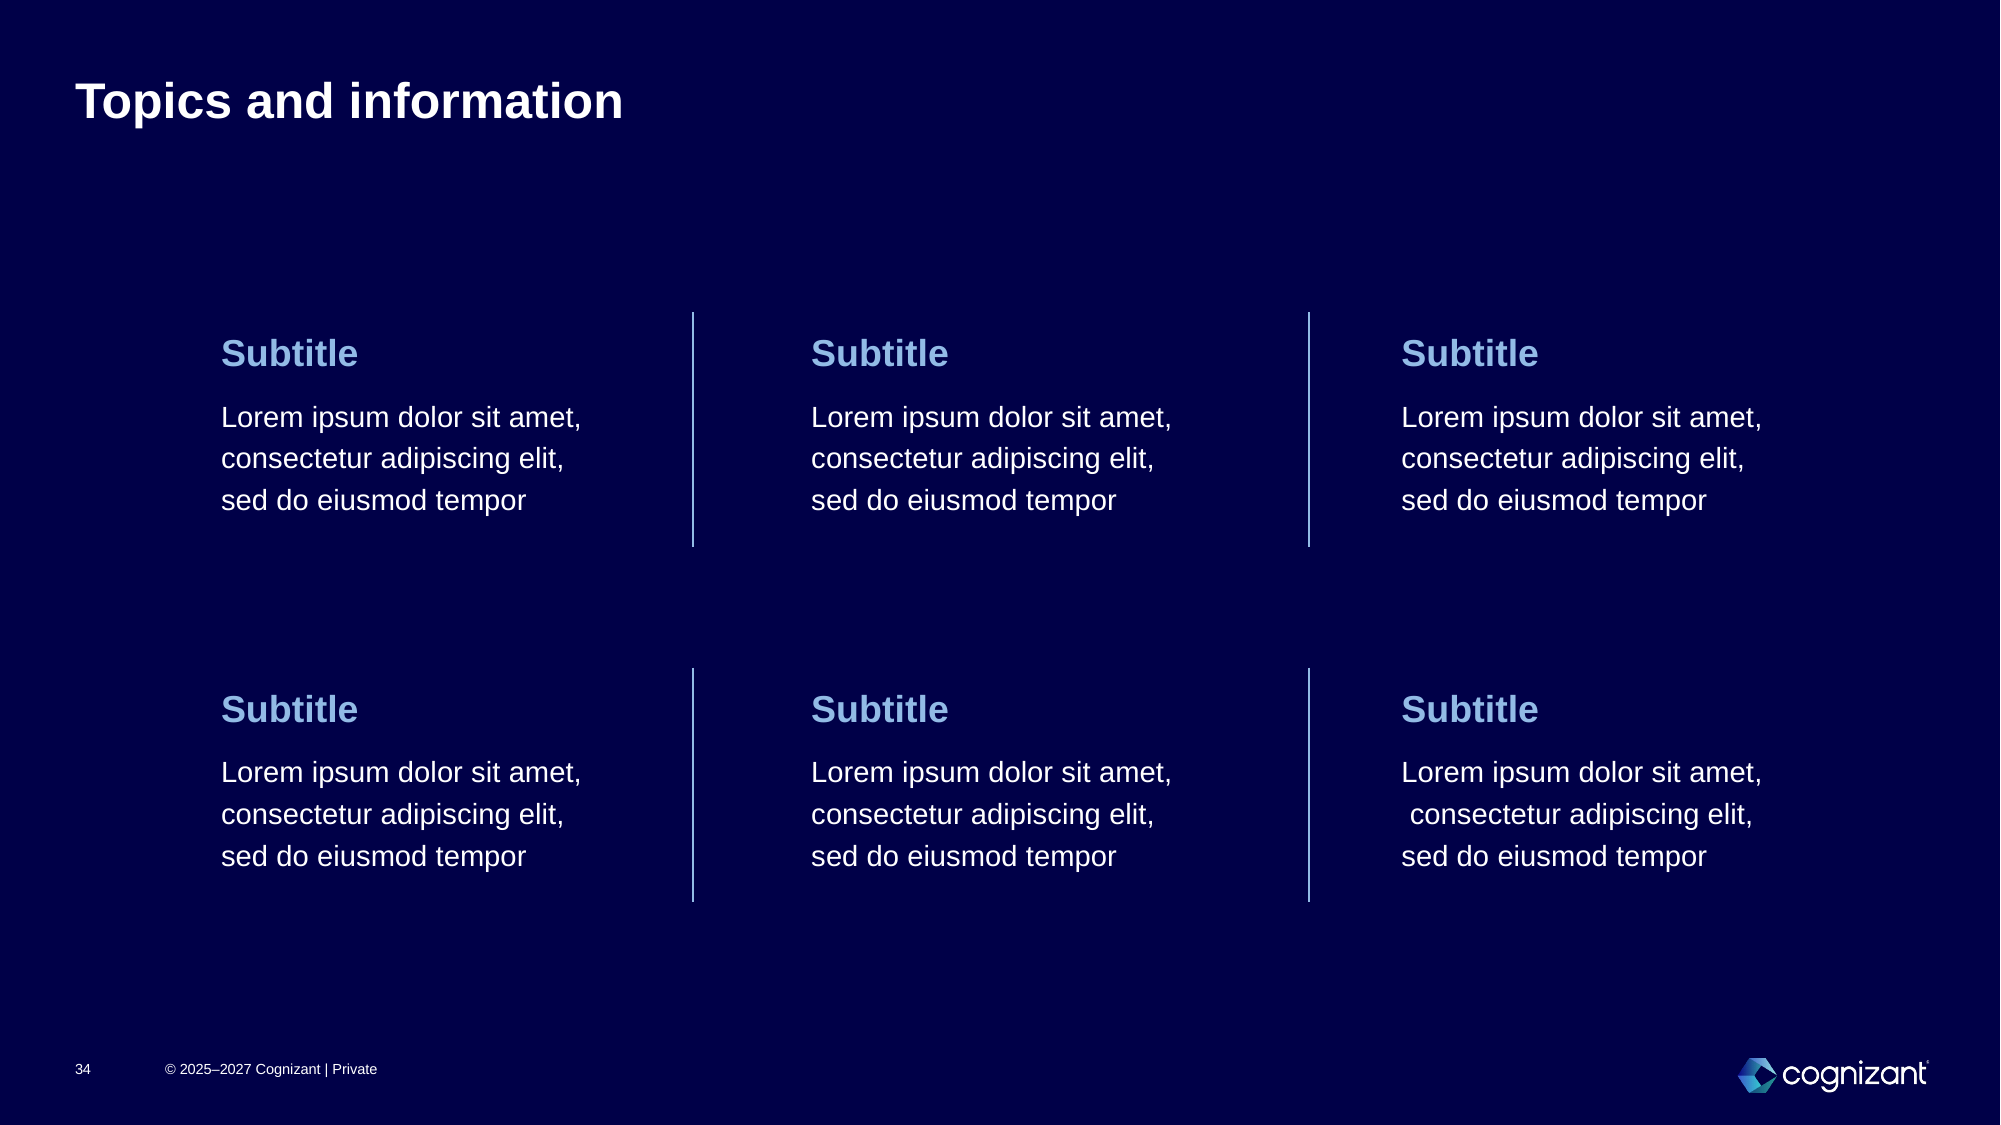

# Topics and information
Subtitle
Subtitle
Subtitle
Lorem ipsum dolor sit amet,
consectetur adipiscing elit,
sed do eiusmod tempor
Lorem ipsum dolor sit amet,
consectetur adipiscing elit,
sed do eiusmod tempor
Lorem ipsum dolor sit amet,
consectetur adipiscing elit,
sed do eiusmod tempor
Subtitle
Subtitle
Subtitle
Lorem ipsum dolor sit amet,
consectetur adipiscing elit,
sed do eiusmod tempor
Lorem ipsum dolor sit amet,
consectetur adipiscing elit,
sed do eiusmod tempor
Lorem ipsum dolor sit amet,
 consectetur adipiscing elit,
sed do eiusmod tempor
34
© 2025–2027 Cognizant | Private